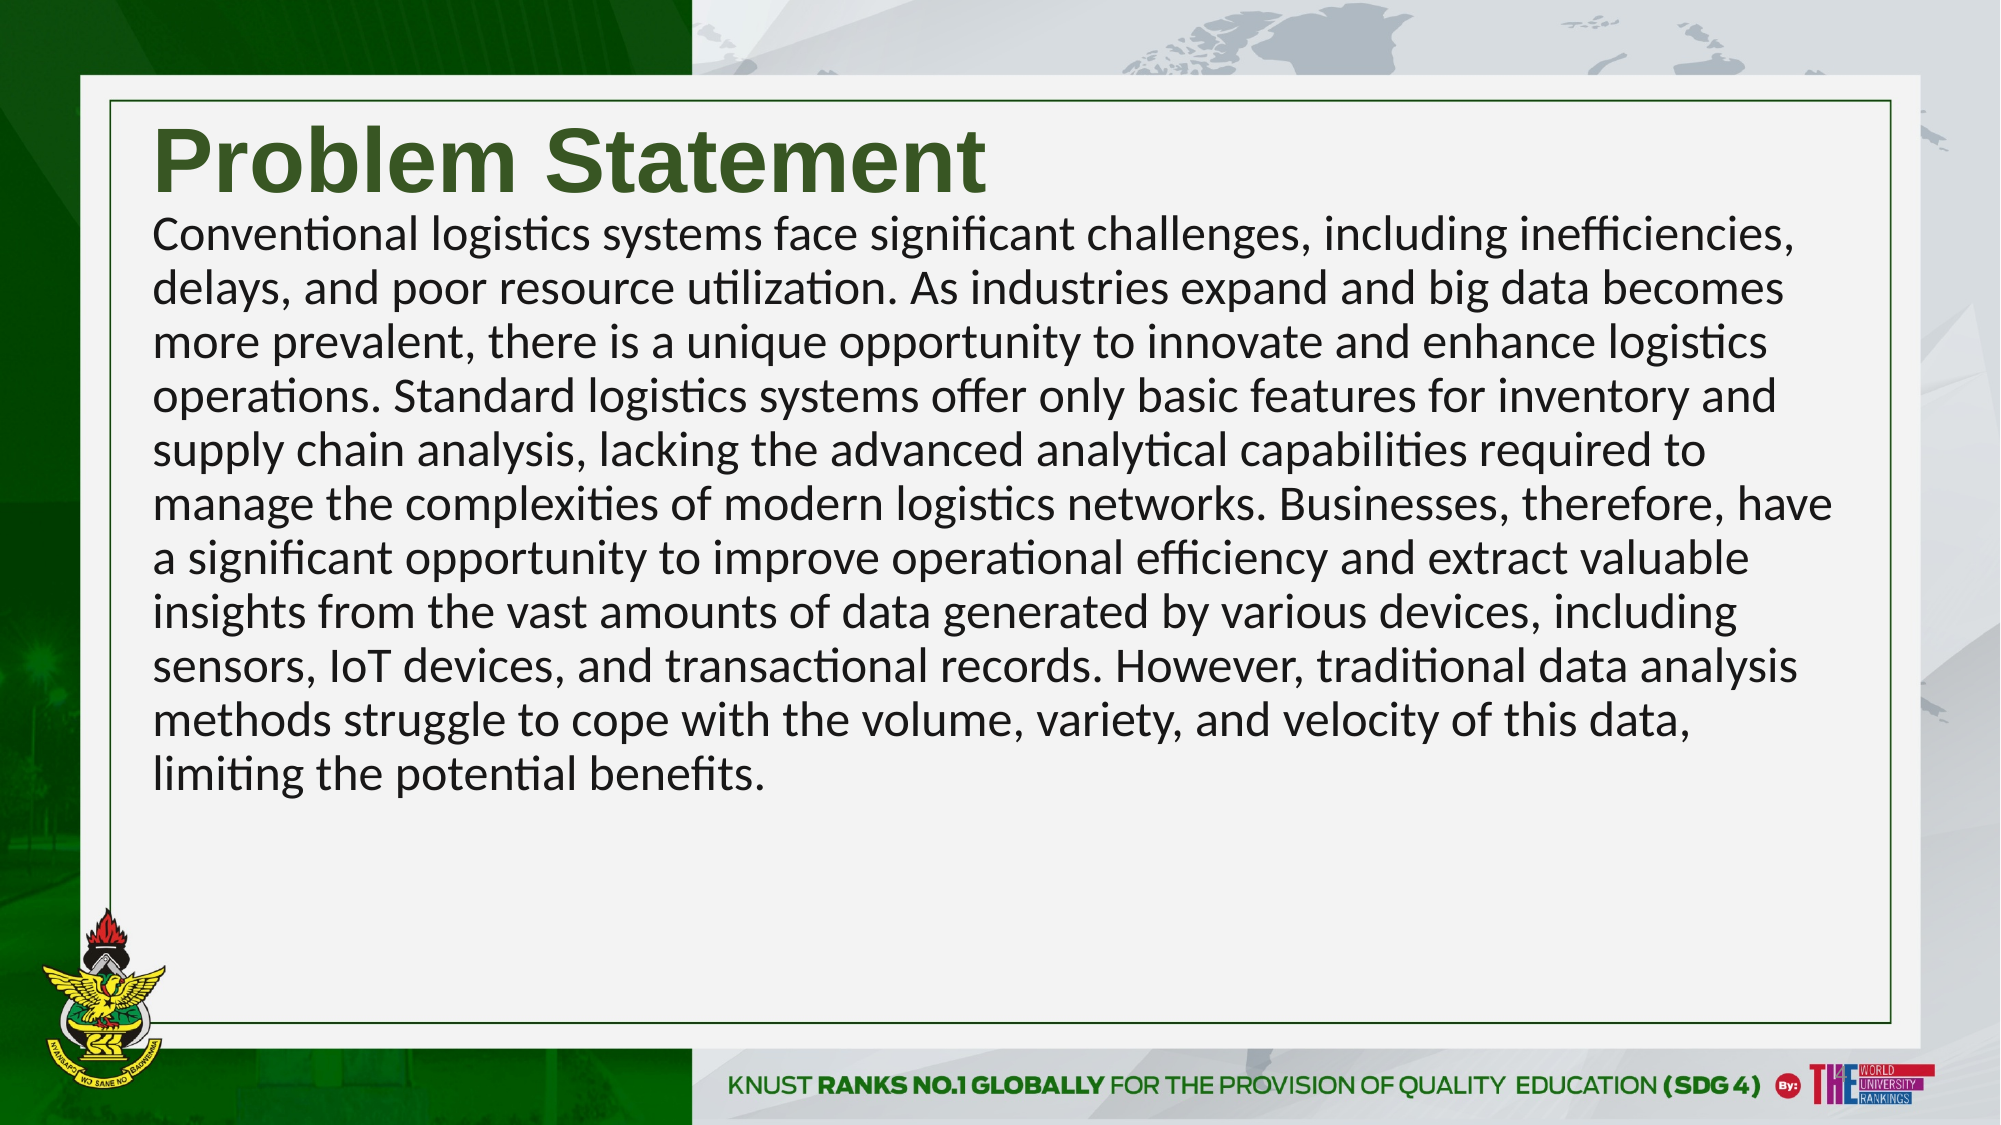

# Problem Statement
Conventional logistics systems face significant challenges, including inefficiencies, delays, and poor resource utilization. As industries expand and big data becomes more prevalent, there is a unique opportunity to innovate and enhance logistics operations. Standard logistics systems offer only basic features for inventory and supply chain analysis, lacking the advanced analytical capabilities required to manage the complexities of modern logistics networks. Businesses, therefore, have a significant opportunity to improve operational efficiency and extract valuable insights from the vast amounts of data generated by various devices, including sensors, IoT devices, and transactional records. However, traditional data analysis methods struggle to cope with the volume, variety, and velocity of this data, limiting the potential benefits.
4